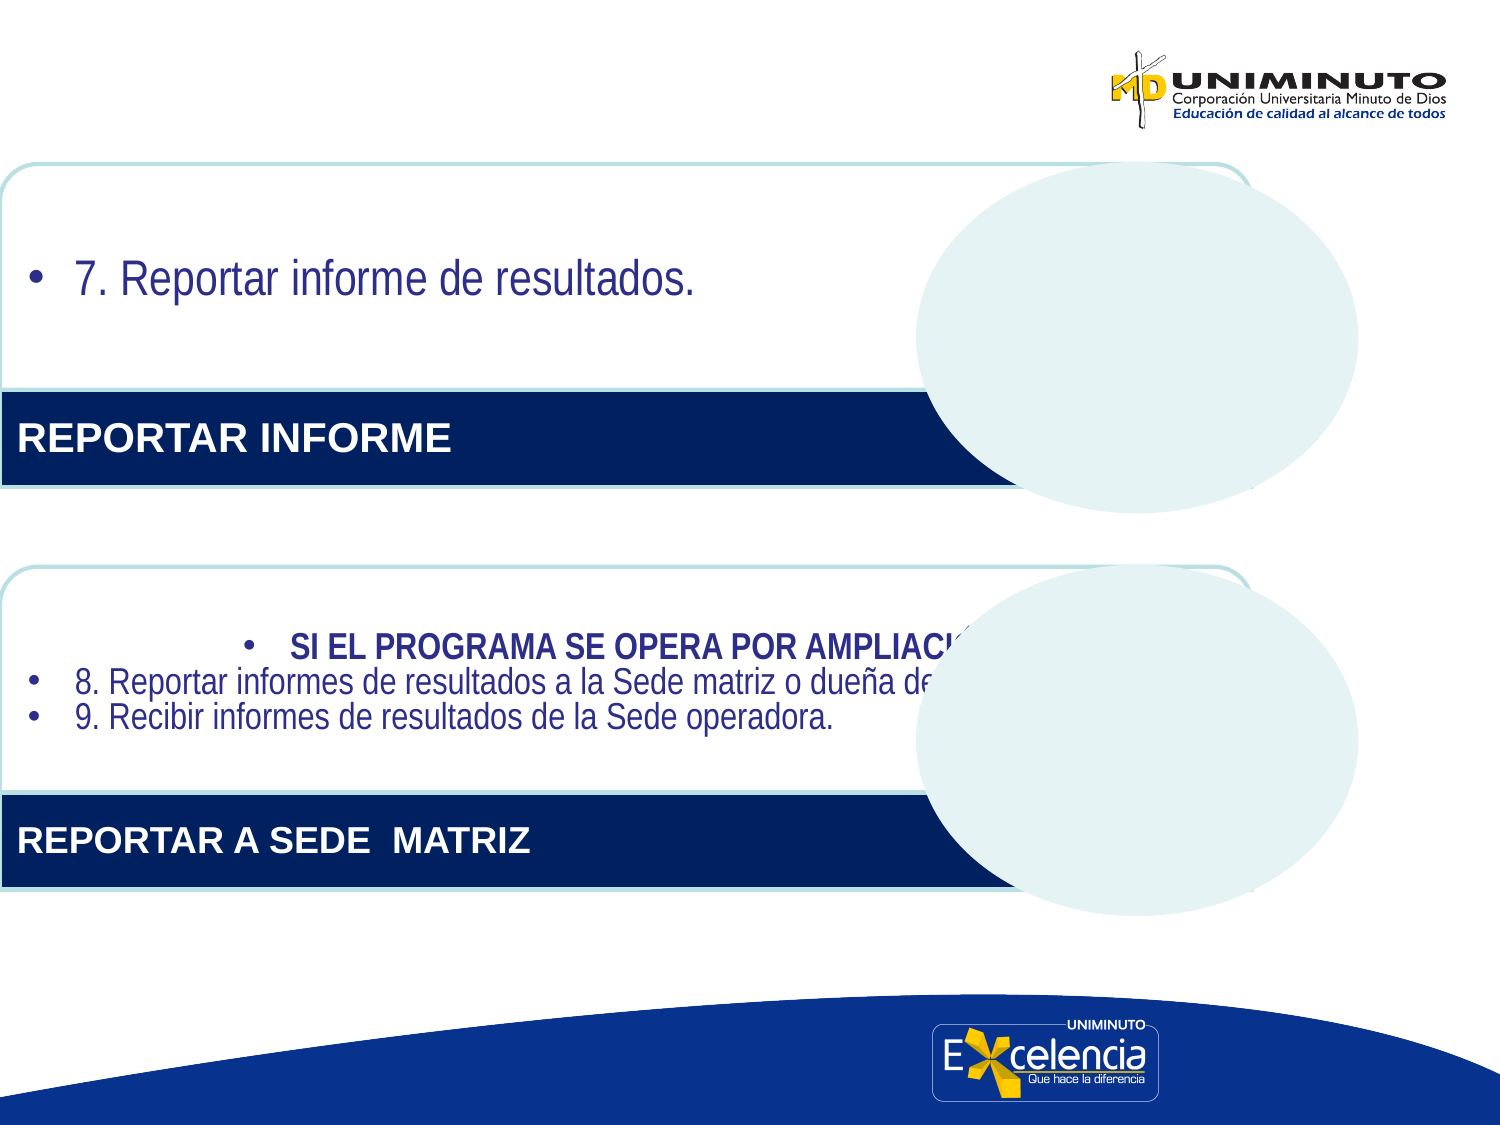

REPORTAR A SEDE  MATRIZ
REPORTAR INFORME
8. Reportar informes de resultados a la Sede matriz o dueña del programa.
7. Reportar informe de resultados.
9. Recibir informes de resultados de la Sede operadora.
SI EL PROGRAMA SE OPERA POR AMPLIACIÓN.